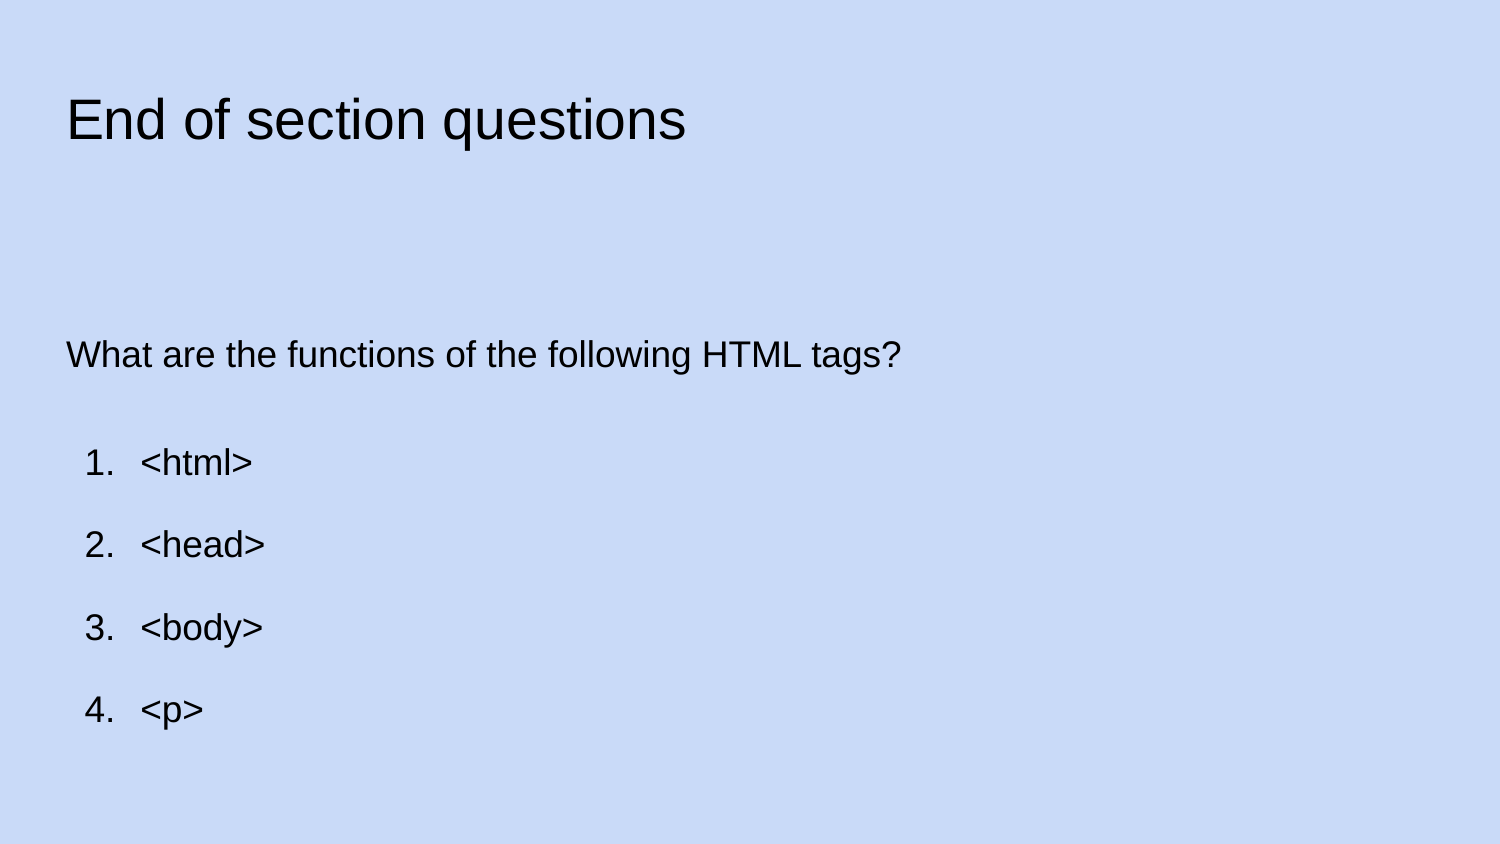

# End of section questions
What are the functions of the following HTML tags?
<html>
<head>
<body>
<p>